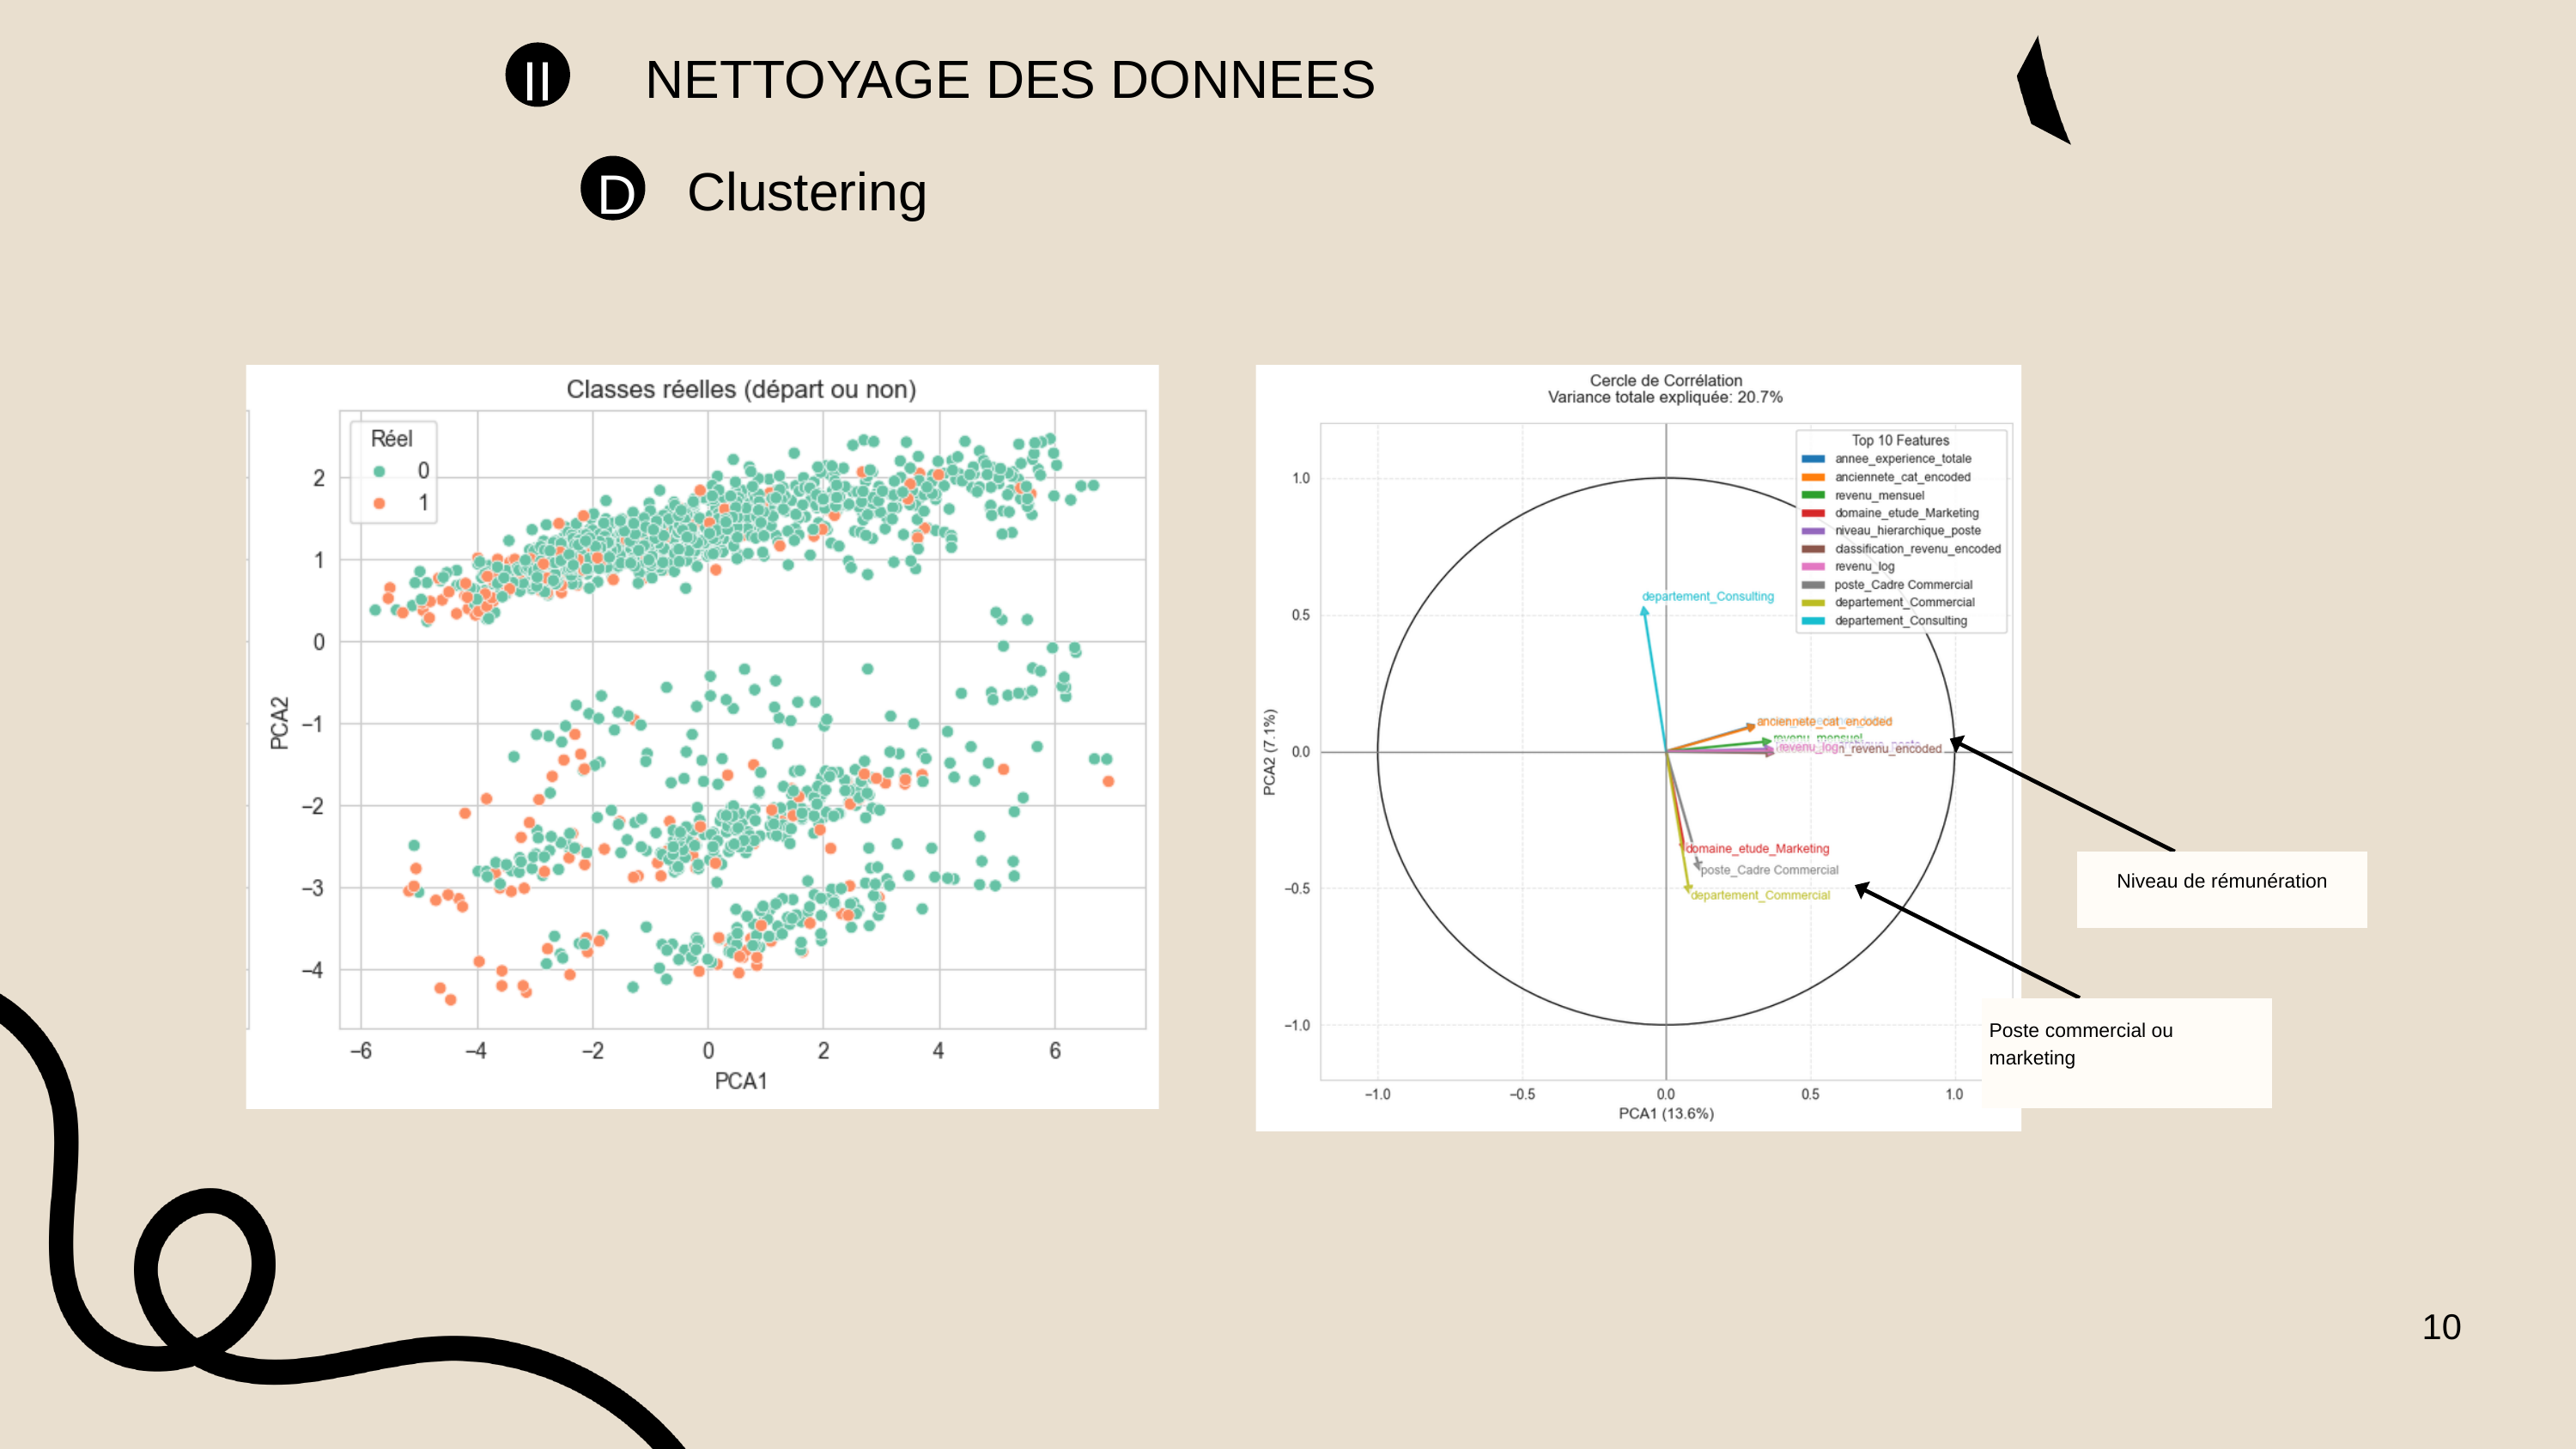

NETTOYAGE DES DONNEES

II
Clustering

D

Niveau de rémunération

Poste commercial ou marketing

10